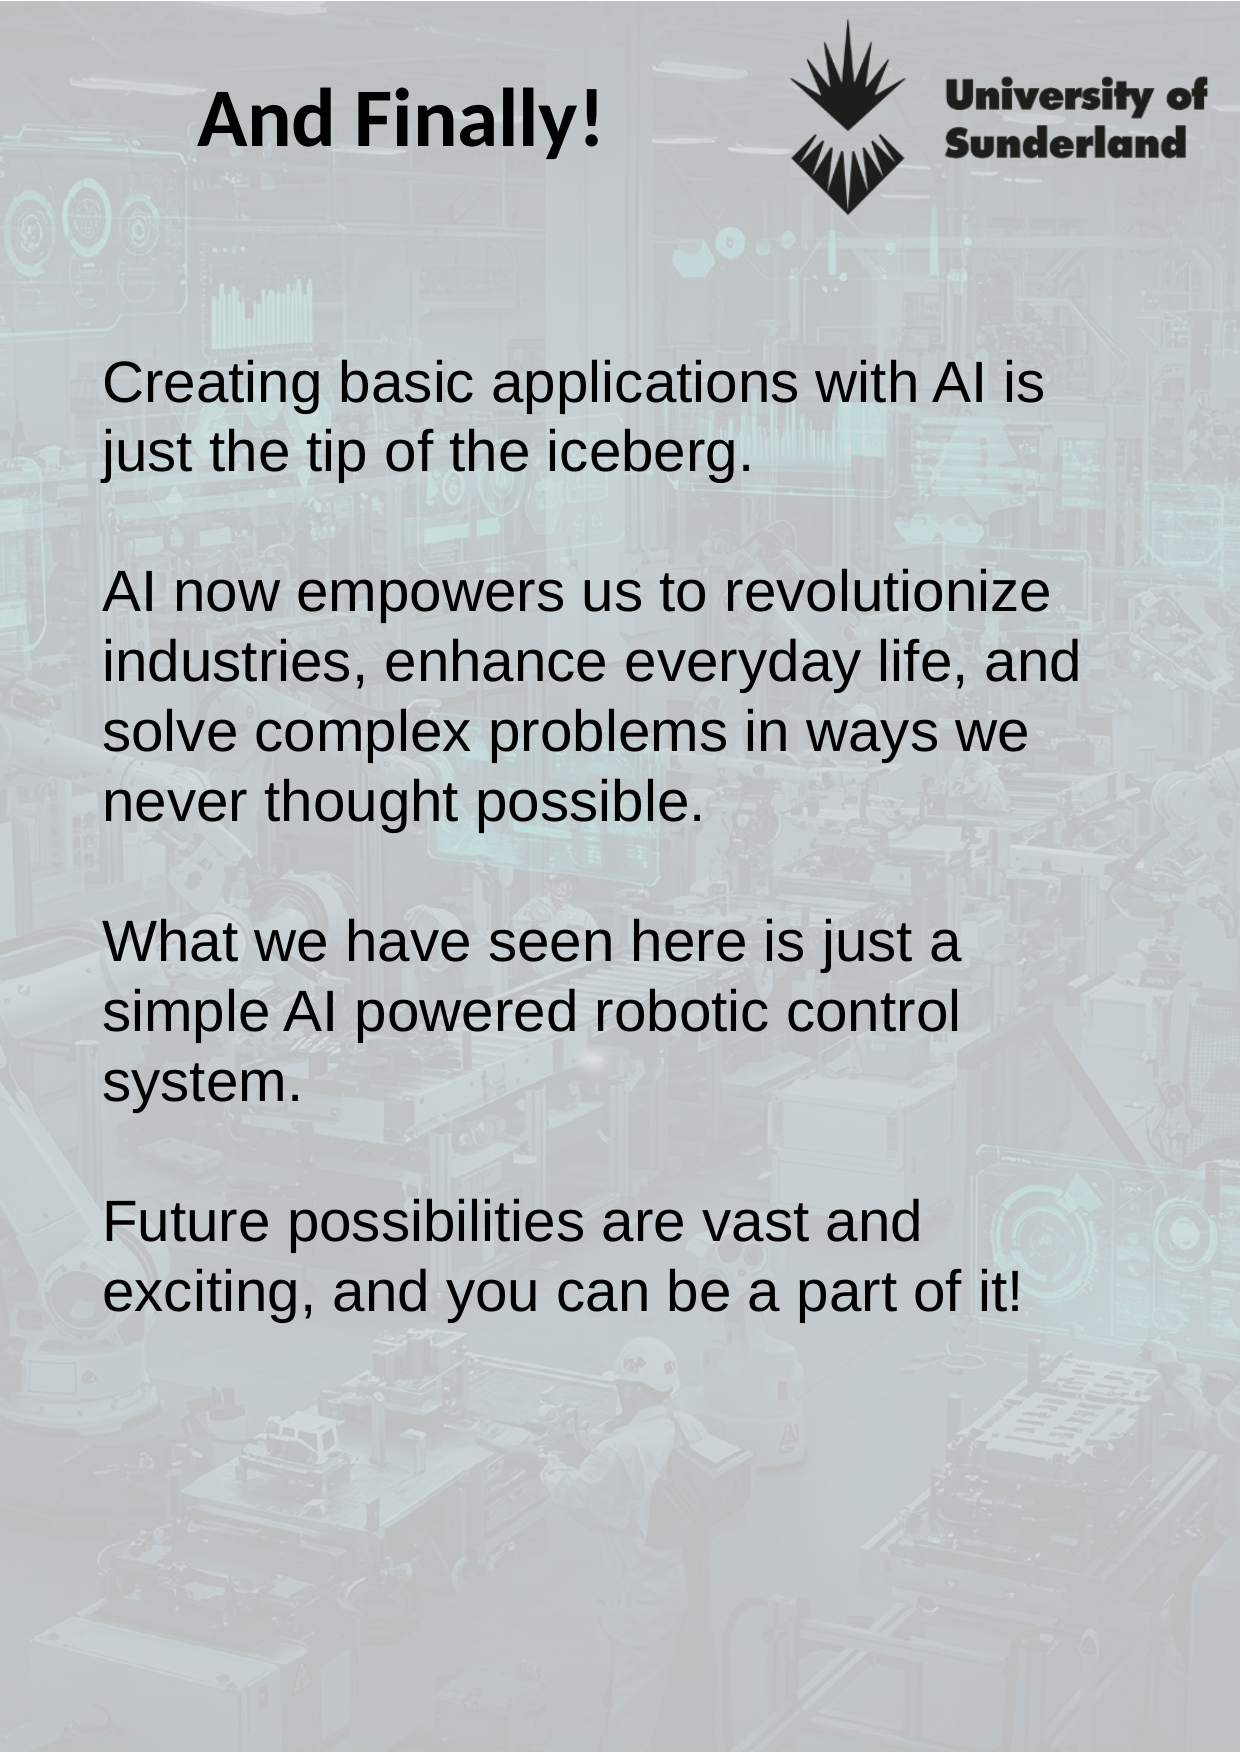

And Finally!
Creating basic applications with AI is just the tip of the iceberg.

AI now empowers us to revolutionize industries, enhance everyday life, and solve complex problems in ways we never thought possible.

What we have seen here is just a simple AI powered robotic control system.

Future possibilities are vast and exciting, and you can be a part of it!